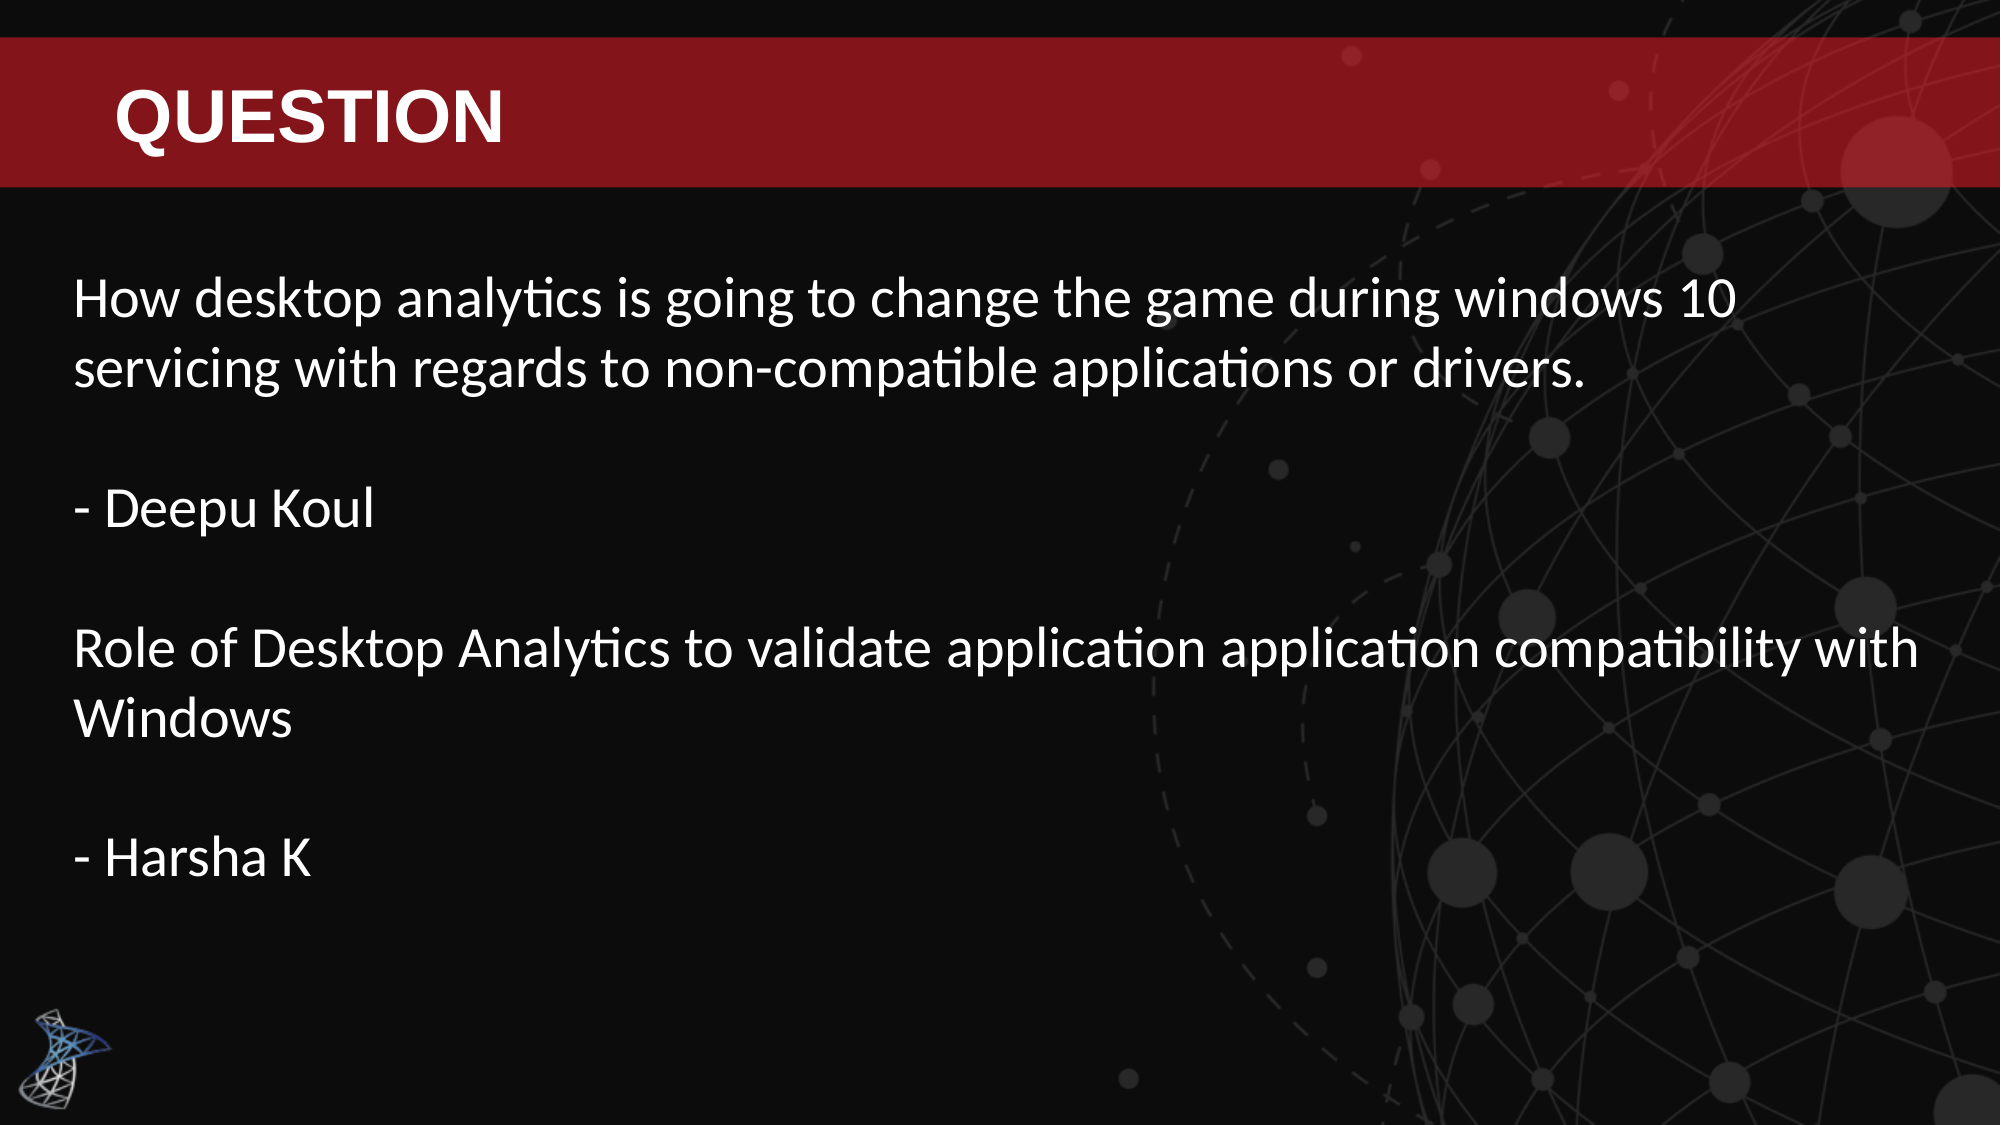

# Question
How desktop analytics is going to change the game during windows 10 servicing with regards to non-compatible applications or drivers.

- Deepu Koul

Role of Desktop Analytics to validate application application compatibility with Windows

- Harsha K